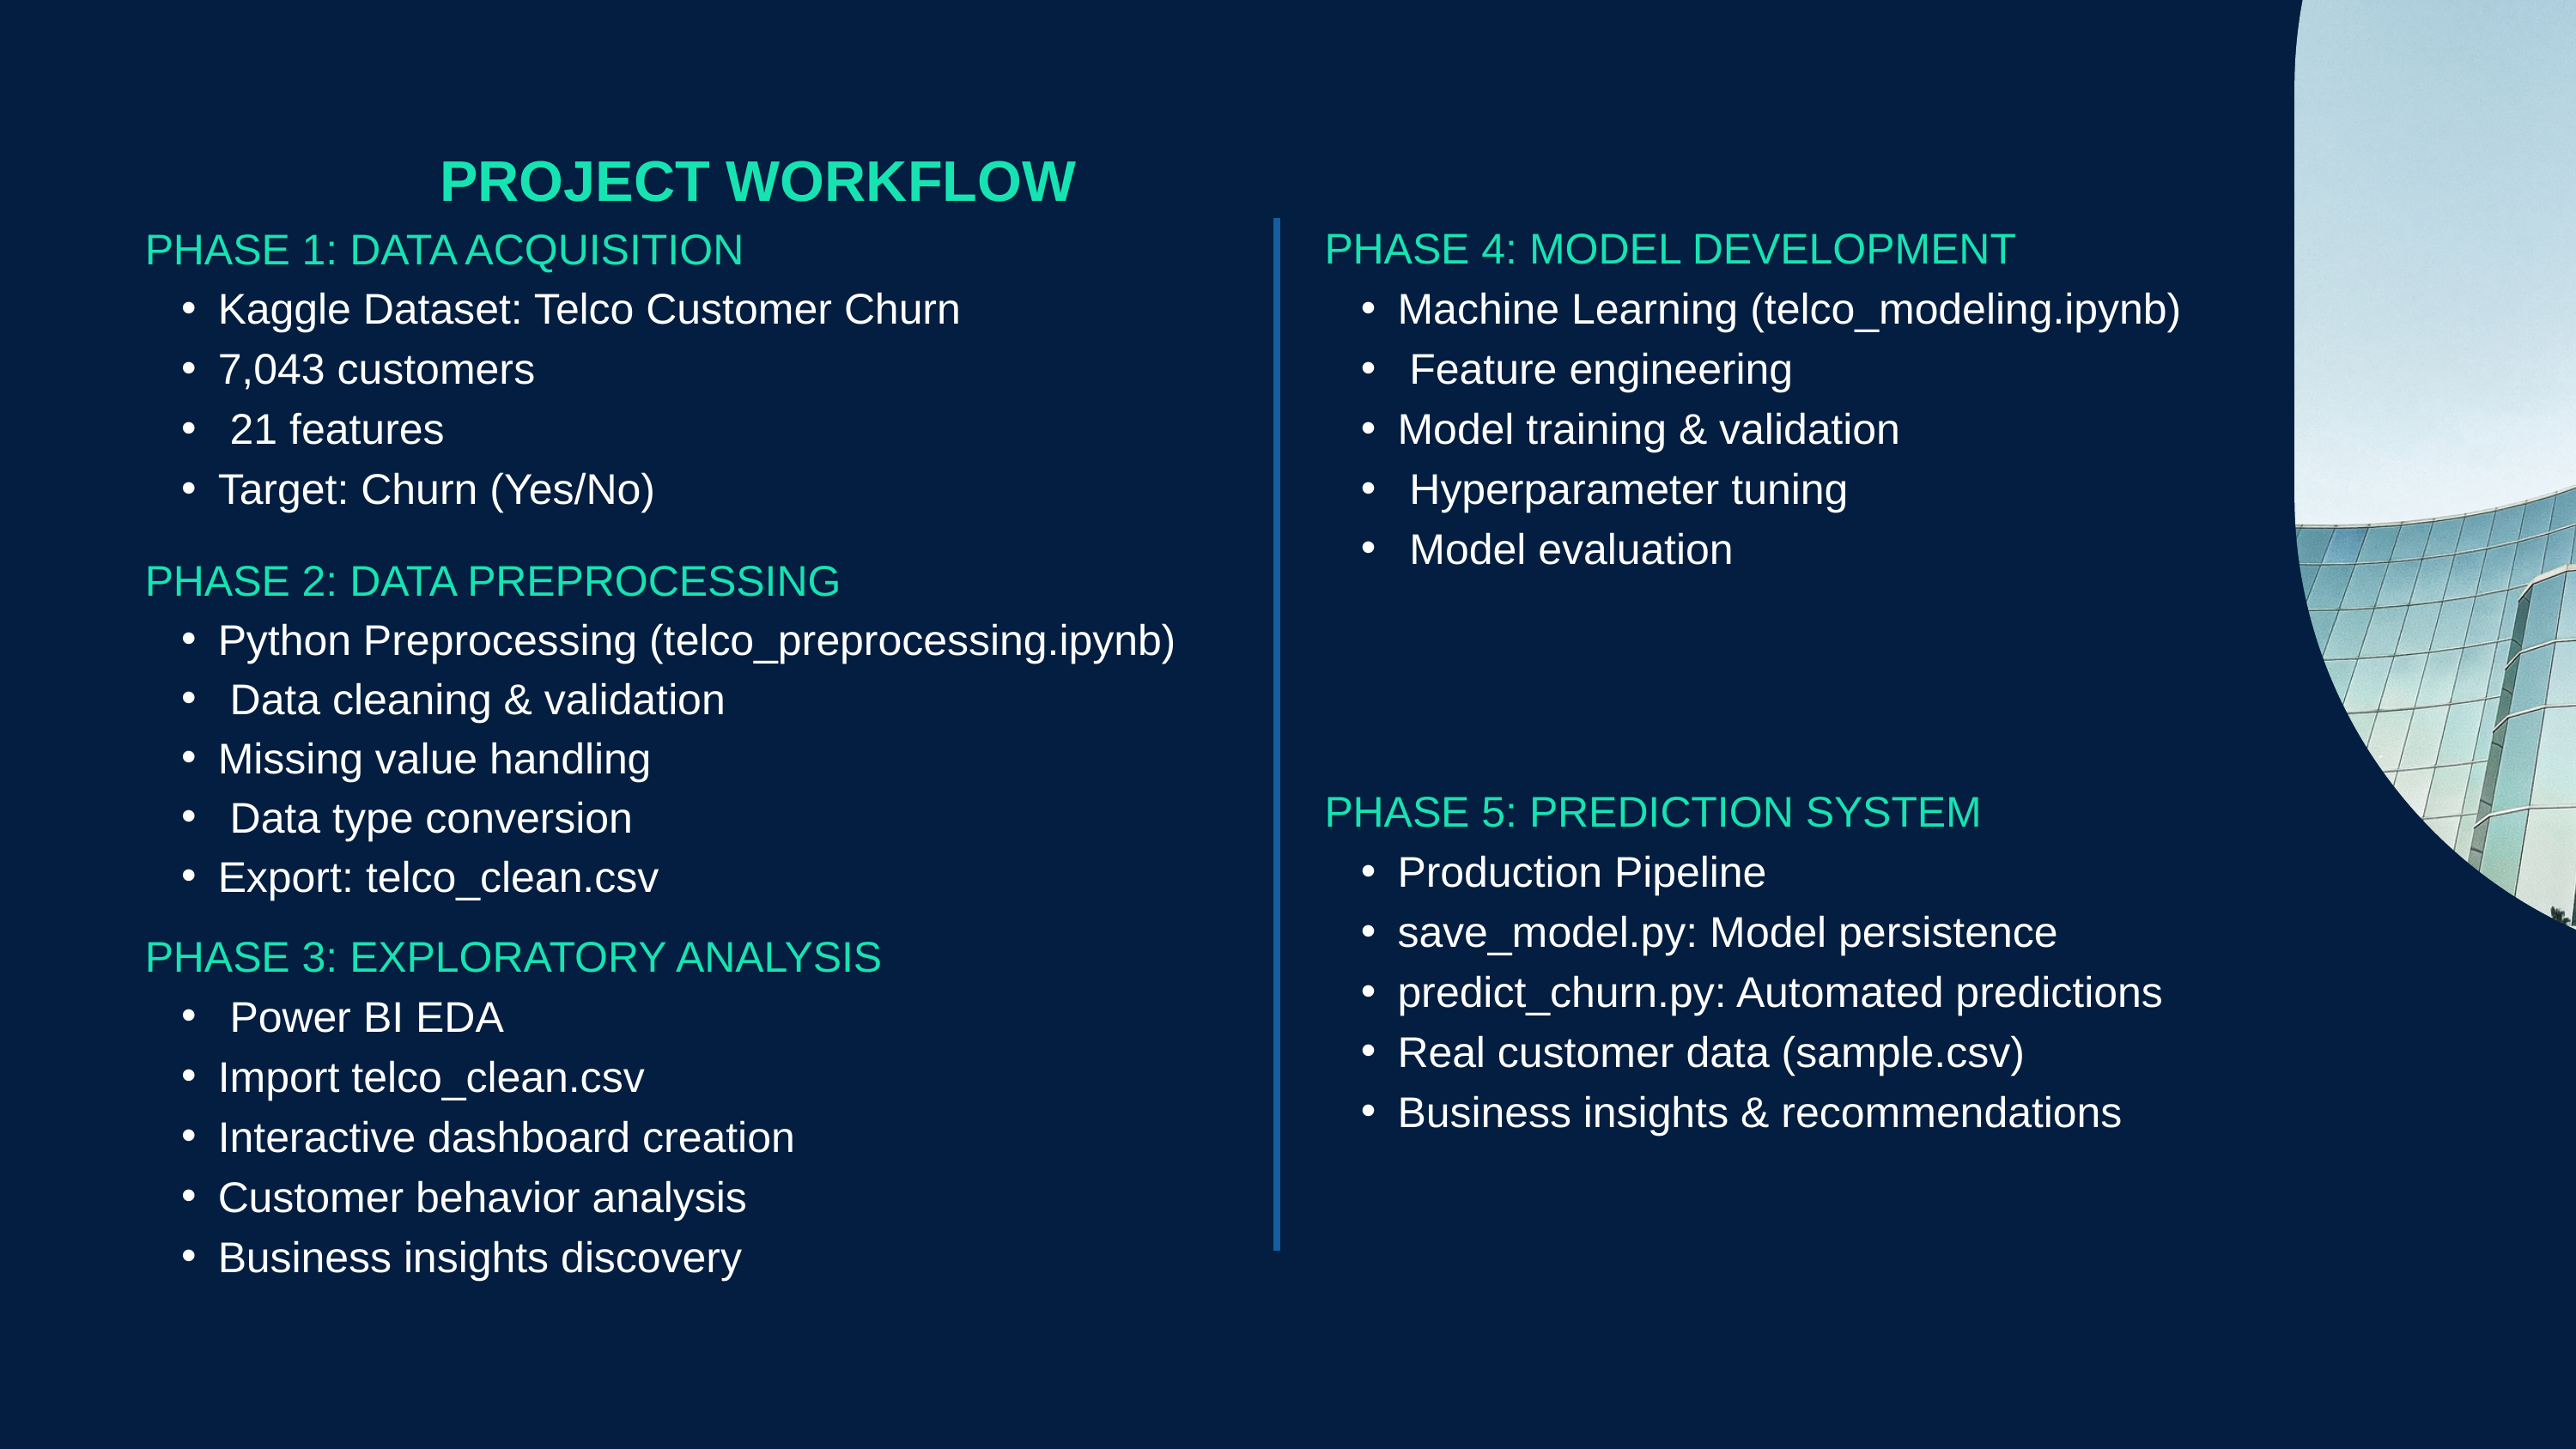

PROJECT WORKFLOW

PHASE 1: DATA ACQUISITION
Kaggle Dataset: Telco Customer Churn
7,043 customers
 21 features
Target: Churn (Yes/No)

PHASE 4: MODEL DEVELOPMENT
Machine Learning (telco_modeling.ipynb)
 Feature engineering
Model training & validation
 Hyperparameter tuning
 Model evaluation

PHASE 2: DATA PREPROCESSING
Python Preprocessing (telco_preprocessing.ipynb)
 Data cleaning & validation
Missing value handling
 Data type conversion
Export: telco_clean.csv
PHASE 5: PREDICTION SYSTEM
Production Pipeline
save_model.py: Model persistence
predict_churn.py: Automated predictions
Real customer data (sample.csv)
Business insights & recommendations

PHASE 3: EXPLORATORY ANALYSIS
 Power BI EDA
Import telco_clean.csv
Interactive dashboard creation
Customer behavior analysis
Business insights discovery